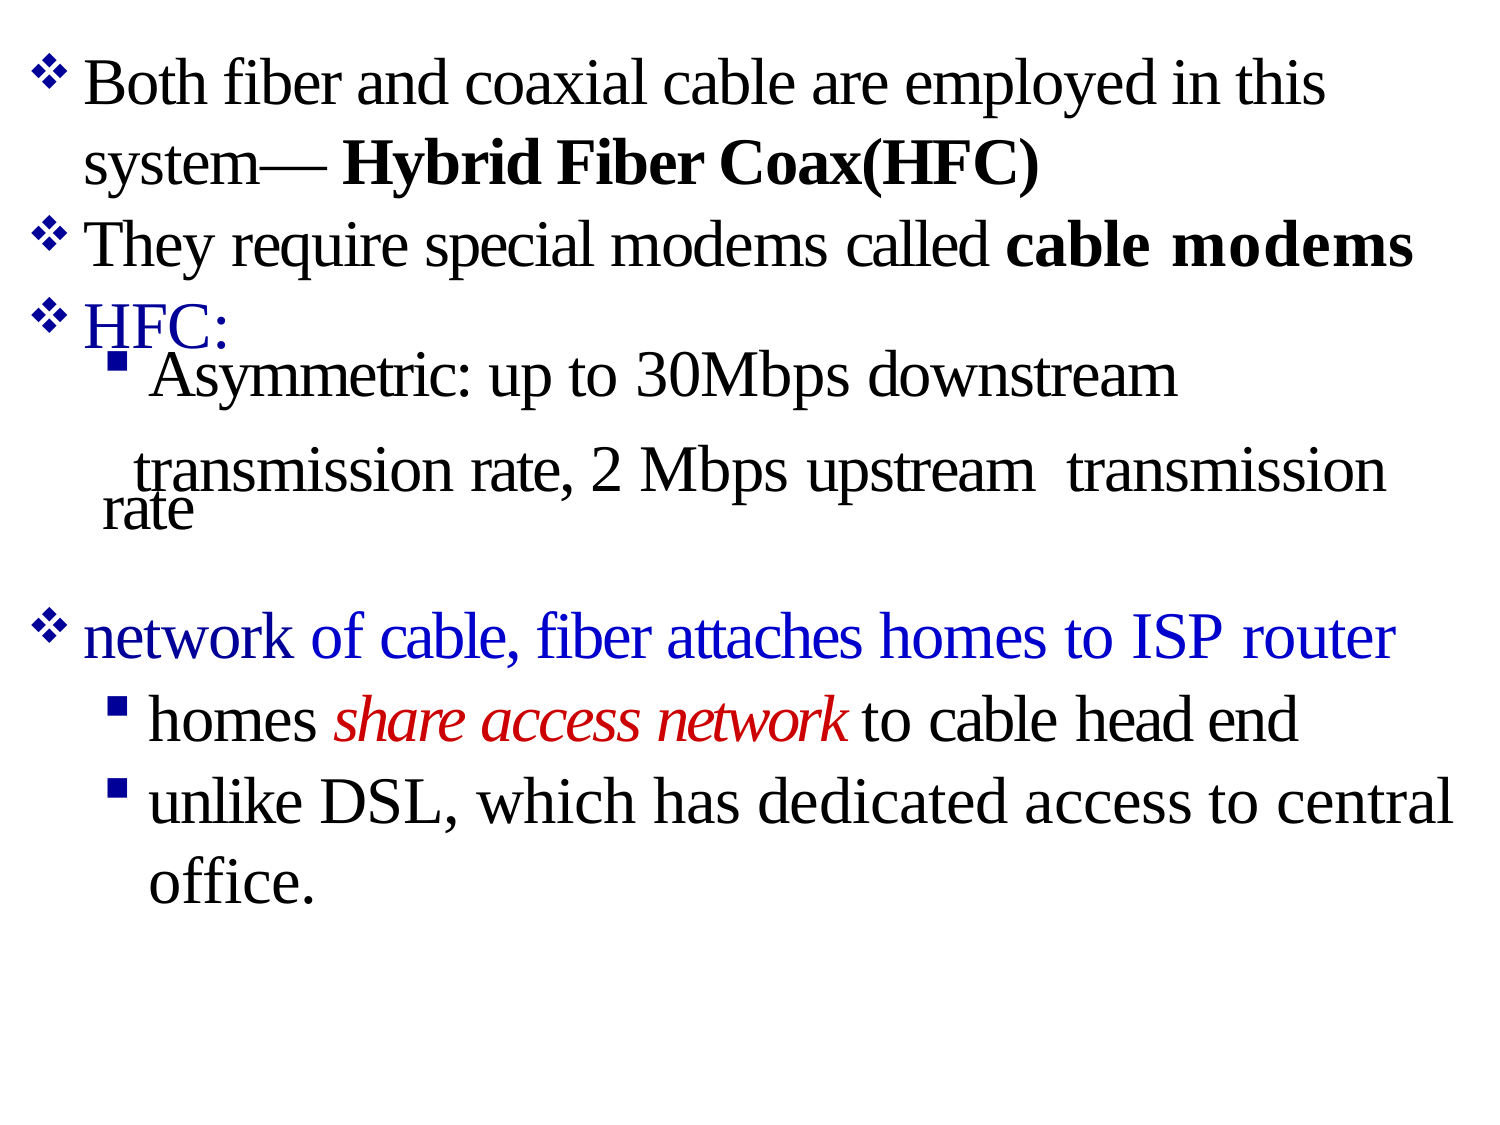

Both fiber and coaxial cable are employed in this system— Hybrid Fiber Coax(HFC)
They require special modems called cable modems
HFC:
Asymmetric: up to 30Mbps downstream

  transmission rate, 2 Mbps upstream  transmission rate

network of cable, fiber attaches homes to ISP router
homes share access network to cable head end
unlike DSL, which has dedicated access to central office.

which has deCodmicpautteer dNeatwcocrekssasndtothecIentnertnreat l office